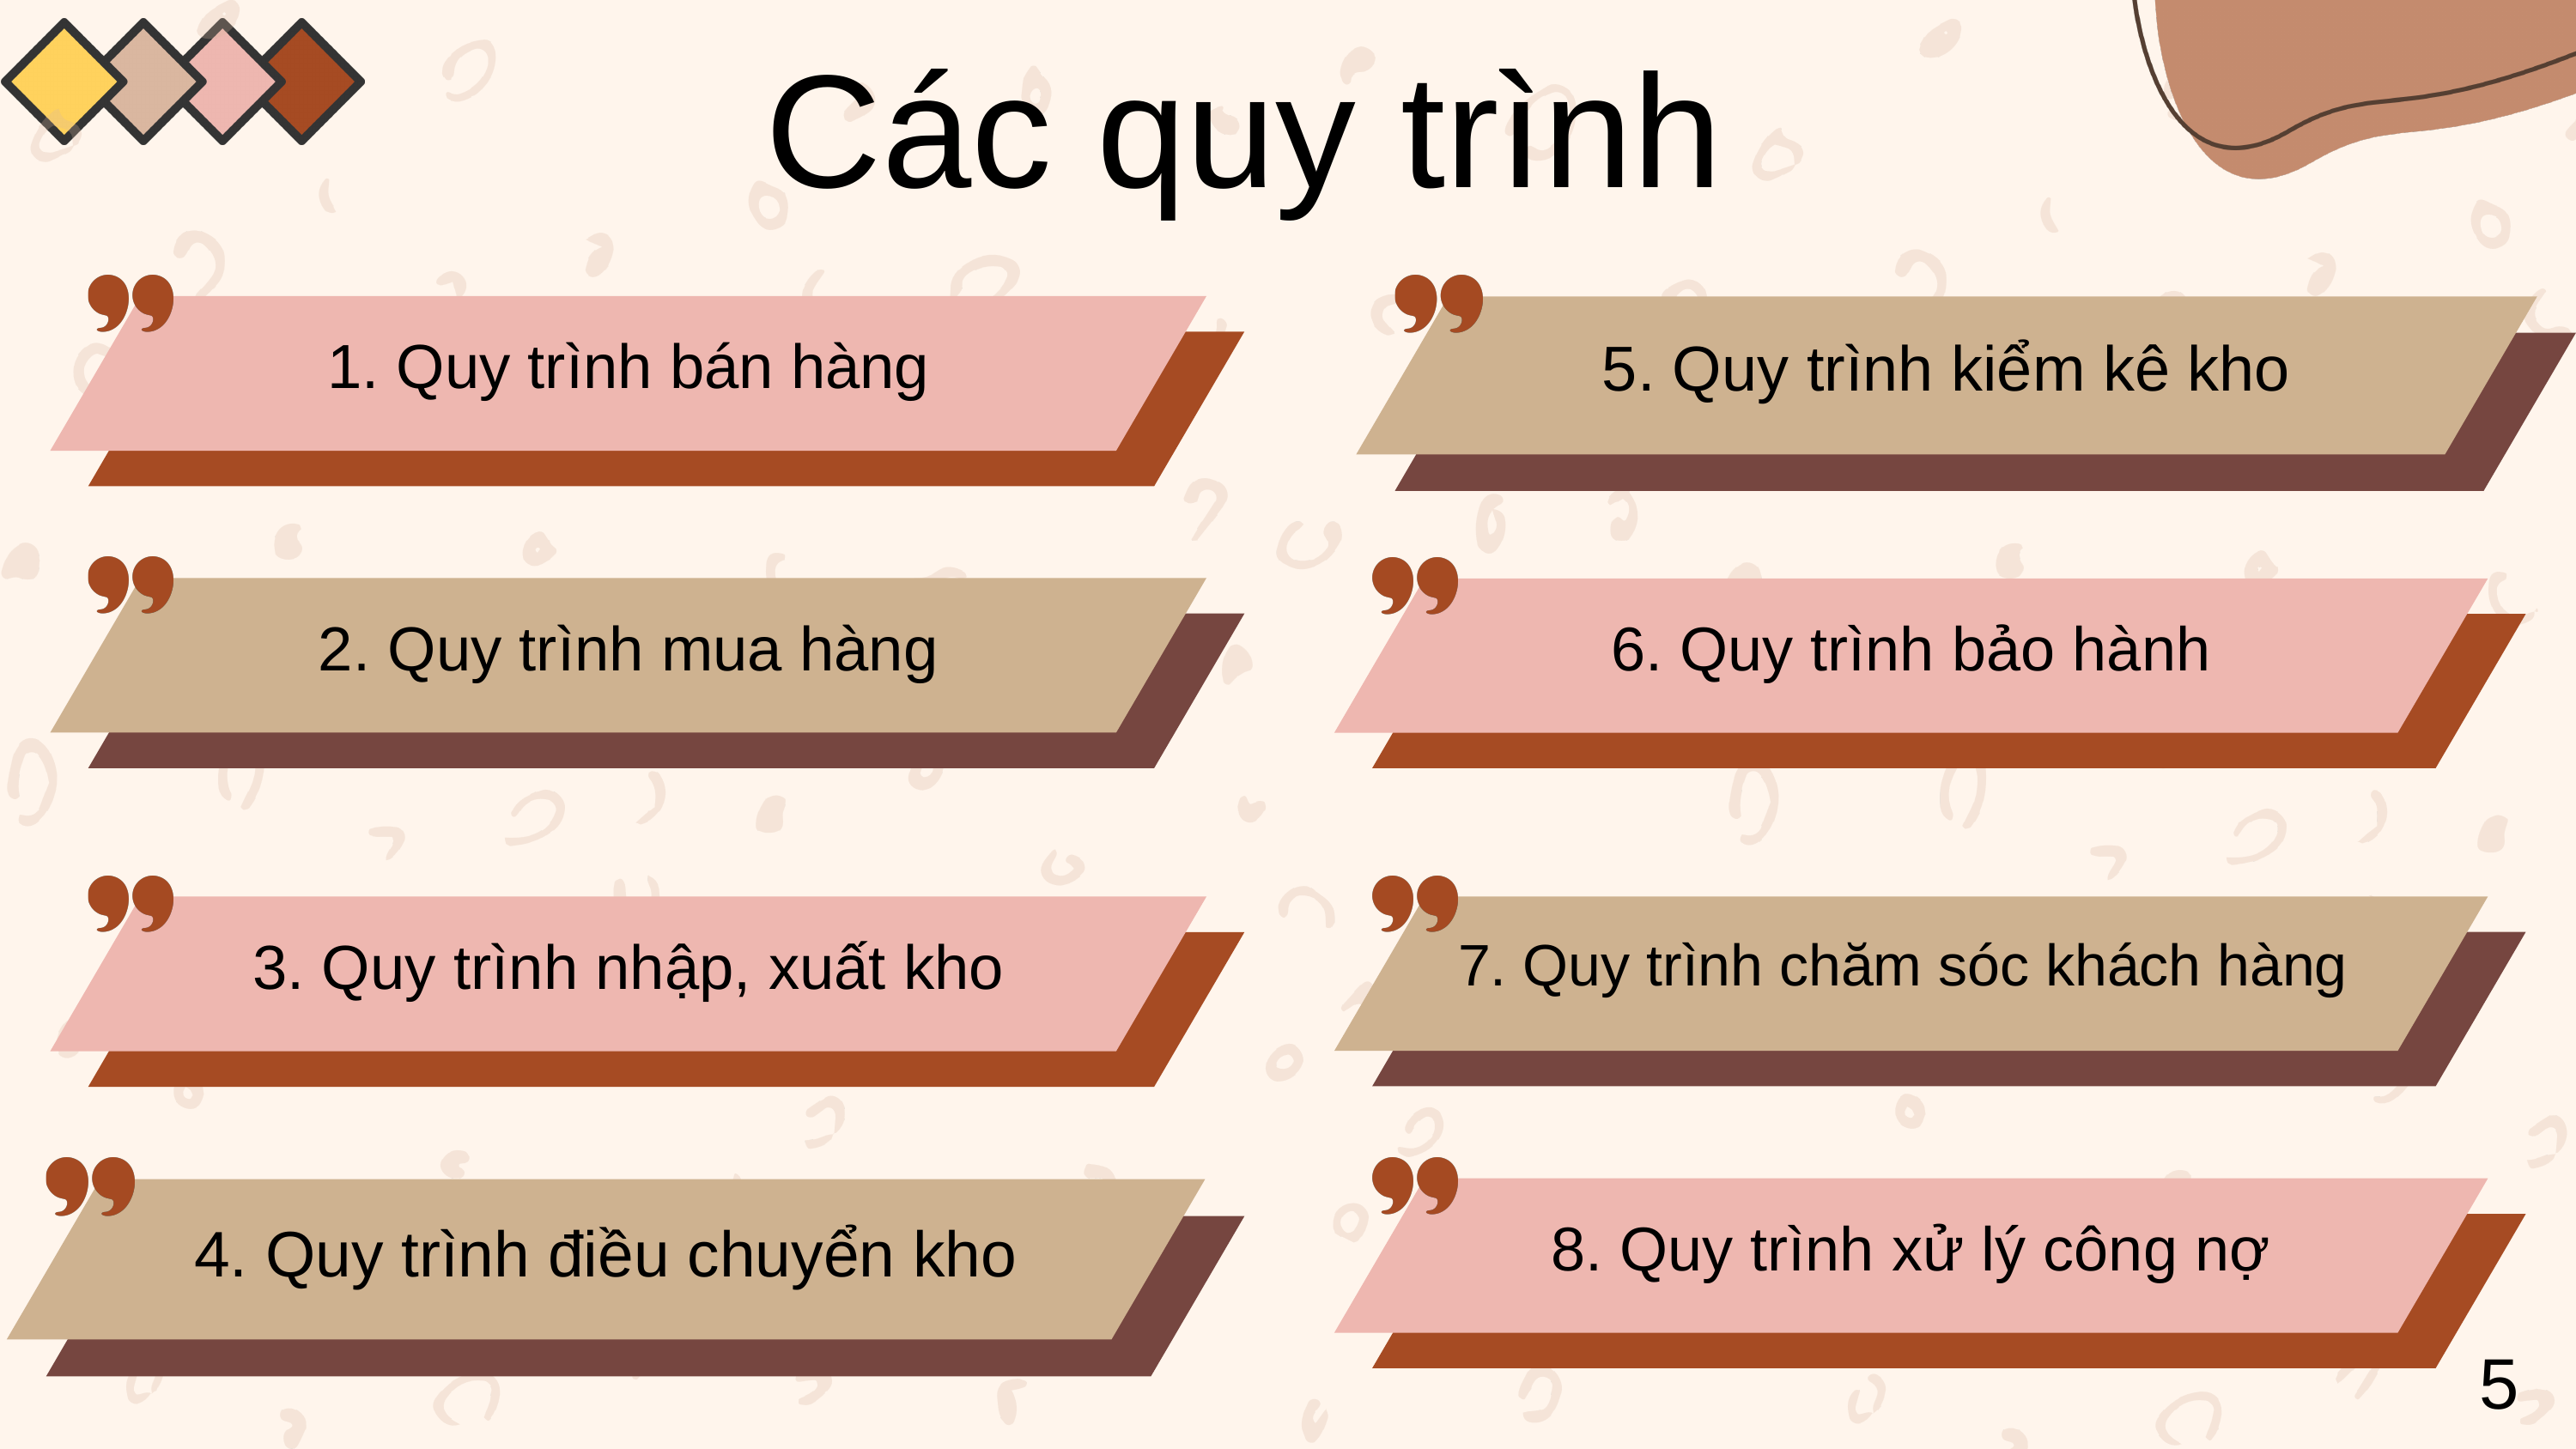

Các quy trình

1. Quy trình bán hàng

5. Quy trình kiểm kê kho

2. Quy trình mua hàng

6. Quy trình bảo hành

3. Quy trình nhập, xuất kho

7. Quy trình chăm sóc khách hàng

4. Quy trình điều chuyển kho

8. Quy trình xử lý công nợ
5